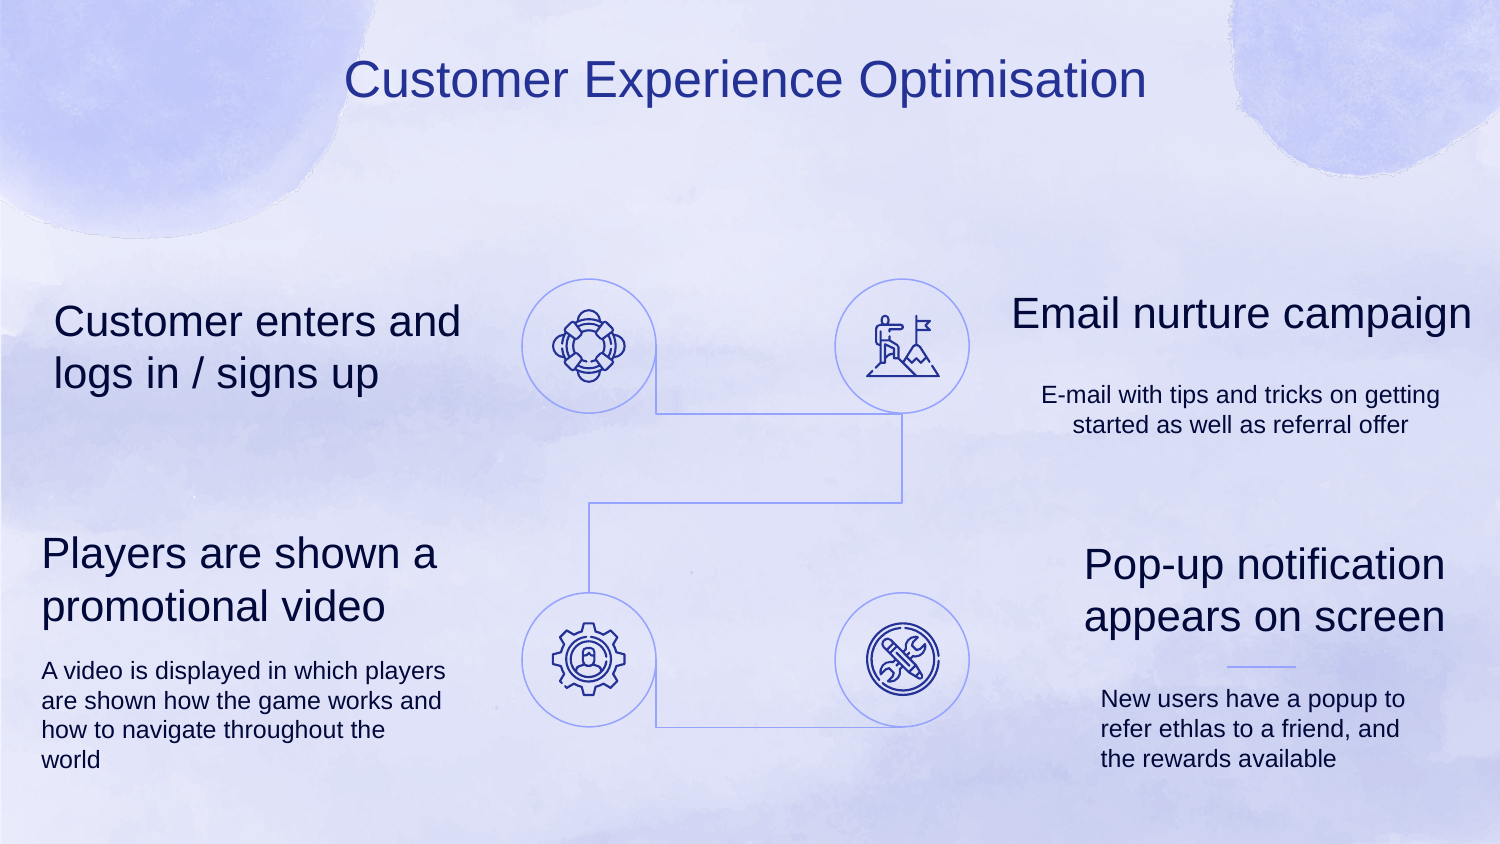

# Customer Experience Optimisation
Email nurture campaign
Customer enters and logs in / signs up

E-mail with tips and tricks on getting started as well as referral offer

Players are shown a promotional video
Pop-up notification appears on screen

A video is displayed in which players are shown how the game works and how to navigate throughout the world
New users have a popup to refer ethlas to a friend, and the rewards available